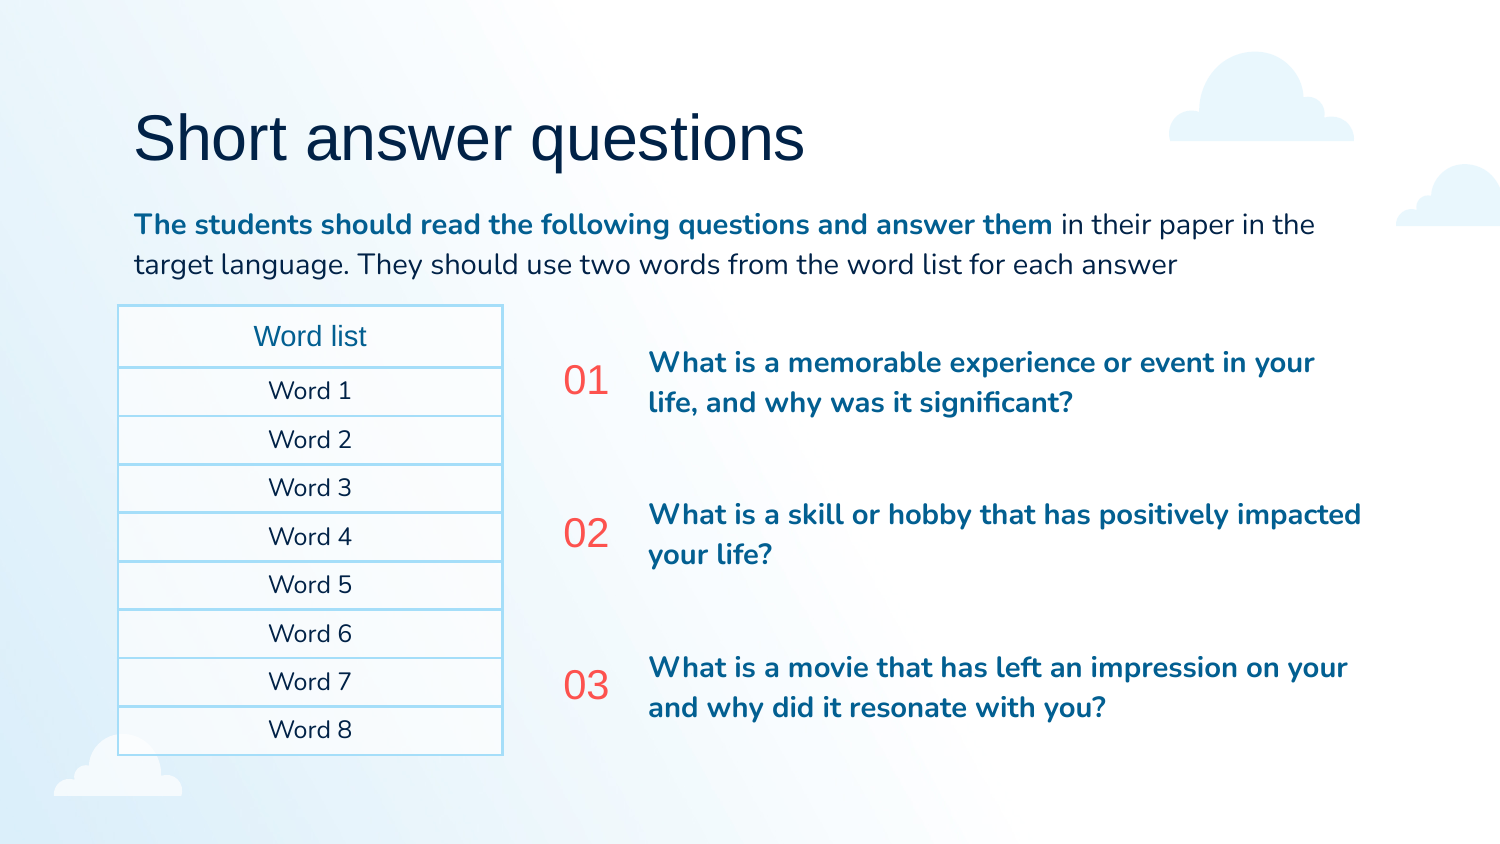

# Short answer questions
The students should read the following questions and answer them in their paper in the target language. They should use two words from the word list for each answer
| Word list |
| --- |
| Word 1 |
| Word 2 |
| Word 3 |
| Word 4 |
| Word 5 |
| Word 6 |
| Word 7 |
| Word 8 |
What is a memorable experience or event in your life, and why was it significant?
01
What is a skill or hobby that has positively impacted your life?
02
What is a movie that has left an impression on your and why did it resonate with you?
03